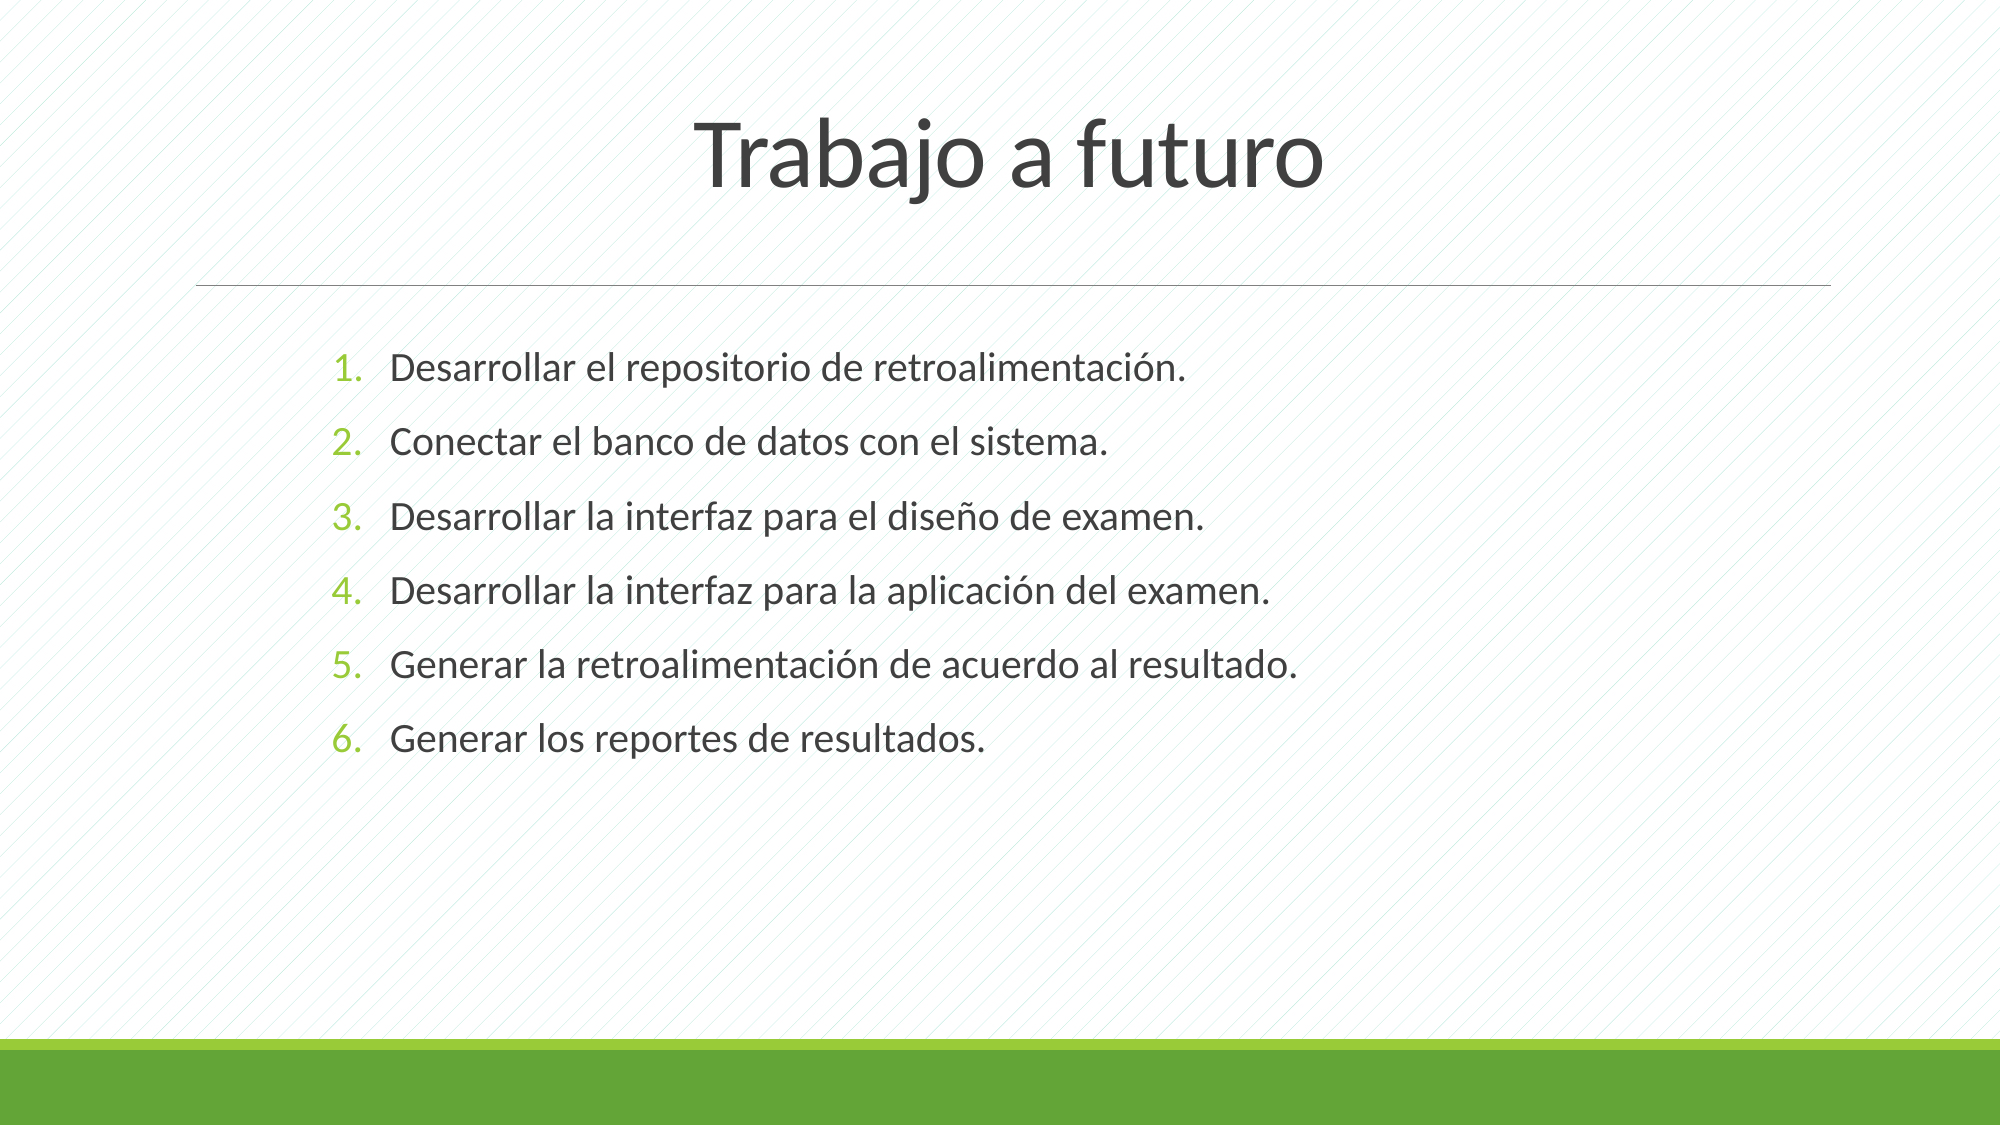

# Trabajo a futuro
Desarrollar el repositorio de retroalimentación.
Conectar el banco de datos con el sistema.
Desarrollar la interfaz para el diseño de examen.
Desarrollar la interfaz para la aplicación del examen.
Generar la retroalimentación de acuerdo al resultado.
Generar los reportes de resultados.